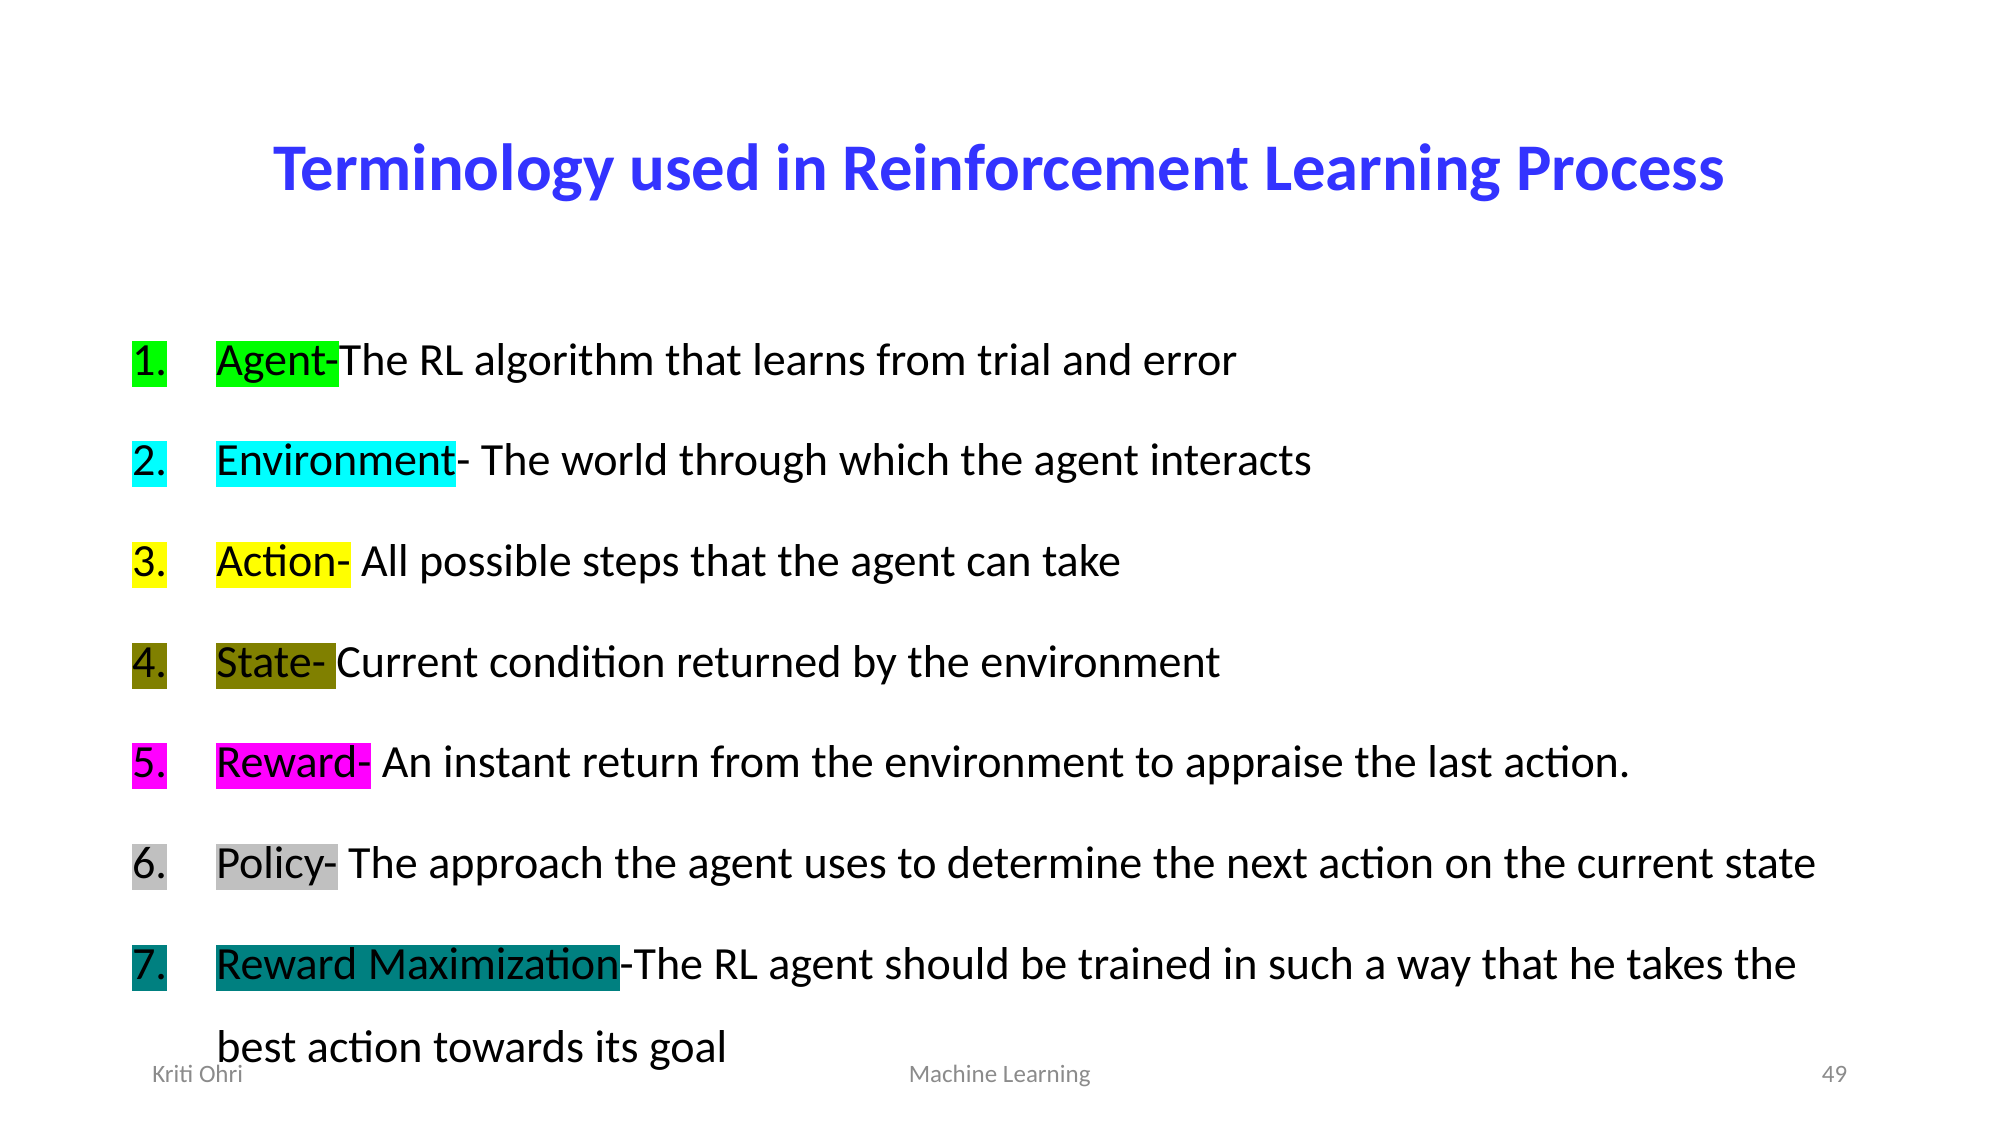

# Terminology used in Reinforcement Learning Process

Agent-The RL algorithm that learns from trial and error
Environment- The world through which the agent interacts
Action- All possible steps that the agent can take
State- Current condition returned by the environment
Reward- An instant return from the environment to appraise the last action.
Policy- The approach the agent uses to determine the next action on the current state
Reward Maximization-The RL agent should be trained in such a way that he takes the best action towards its goal

Kriti Ohri
Machine Learning
49